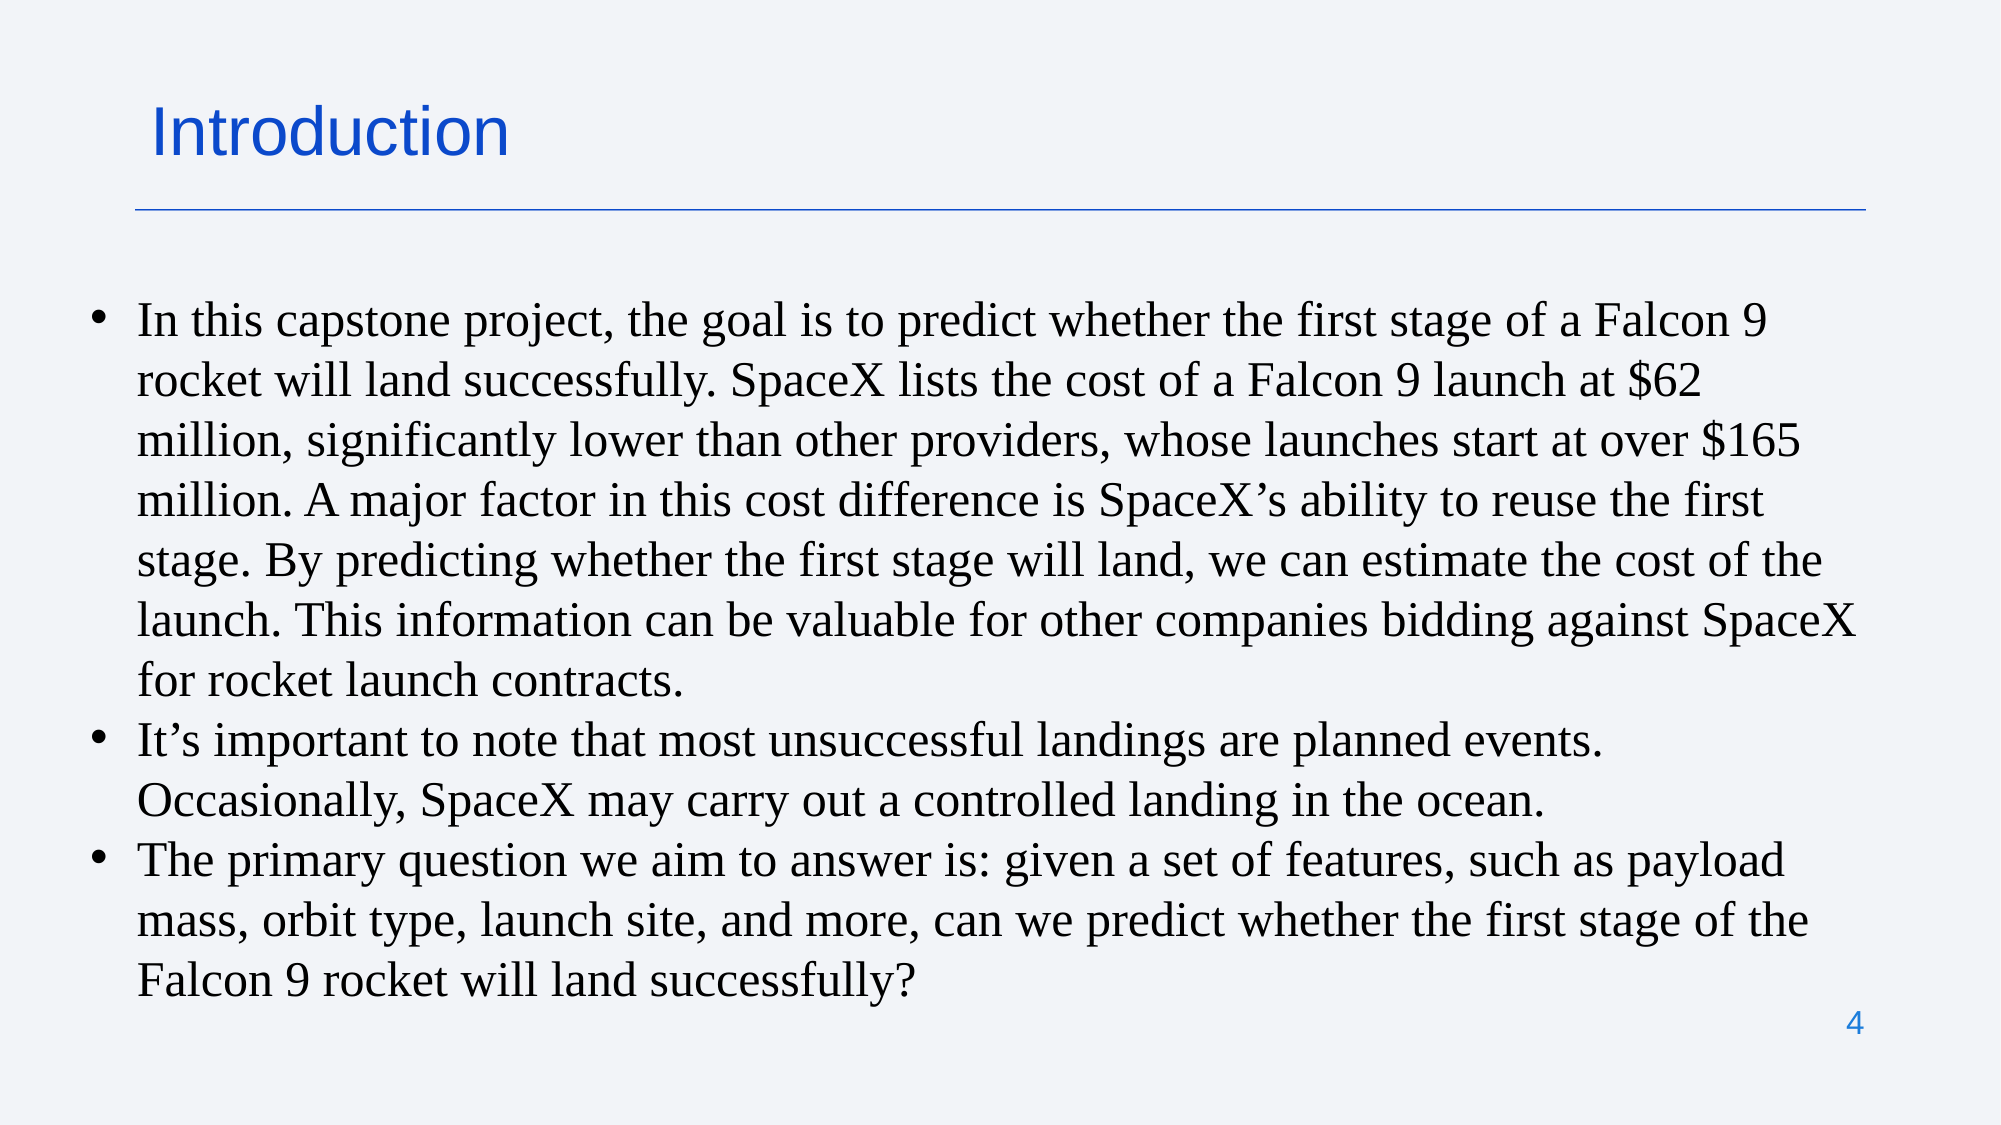

Introduction
In this capstone project, the goal is to predict whether the first stage of a Falcon 9 rocket will land successfully. SpaceX lists the cost of a Falcon 9 launch at $62 million, significantly lower than other providers, whose launches start at over $165 million. A major factor in this cost difference is SpaceX’s ability to reuse the first stage. By predicting whether the first stage will land, we can estimate the cost of the launch. This information can be valuable for other companies bidding against SpaceX for rocket launch contracts.
It’s important to note that most unsuccessful landings are planned events. Occasionally, SpaceX may carry out a controlled landing in the ocean.
The primary question we aim to answer is: given a set of features, such as payload mass, orbit type, launch site, and more, can we predict whether the first stage of the Falcon 9 rocket will land successfully?
4